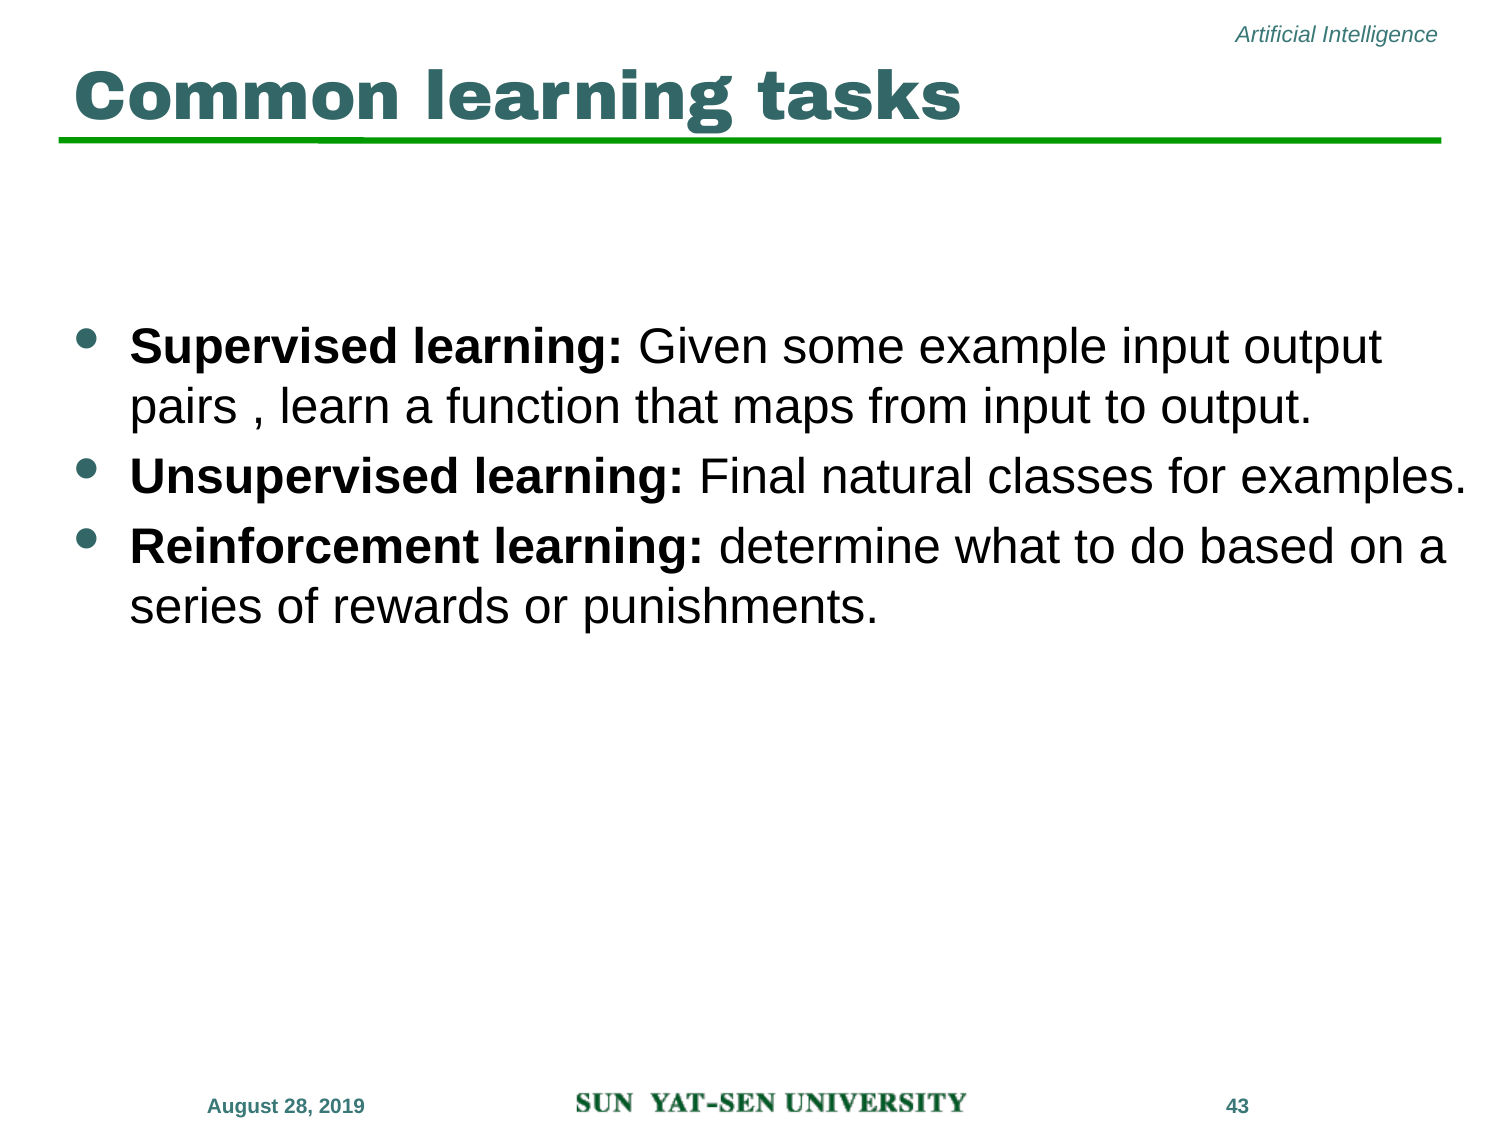

# Common learning tasks

Supervised learning: Given some example input output pairs , learn a function that maps from input to output.
Unsupervised learning: Final natural classes for examples.
Reinforcement learning: determine what to do based on a series of rewards or punishments.